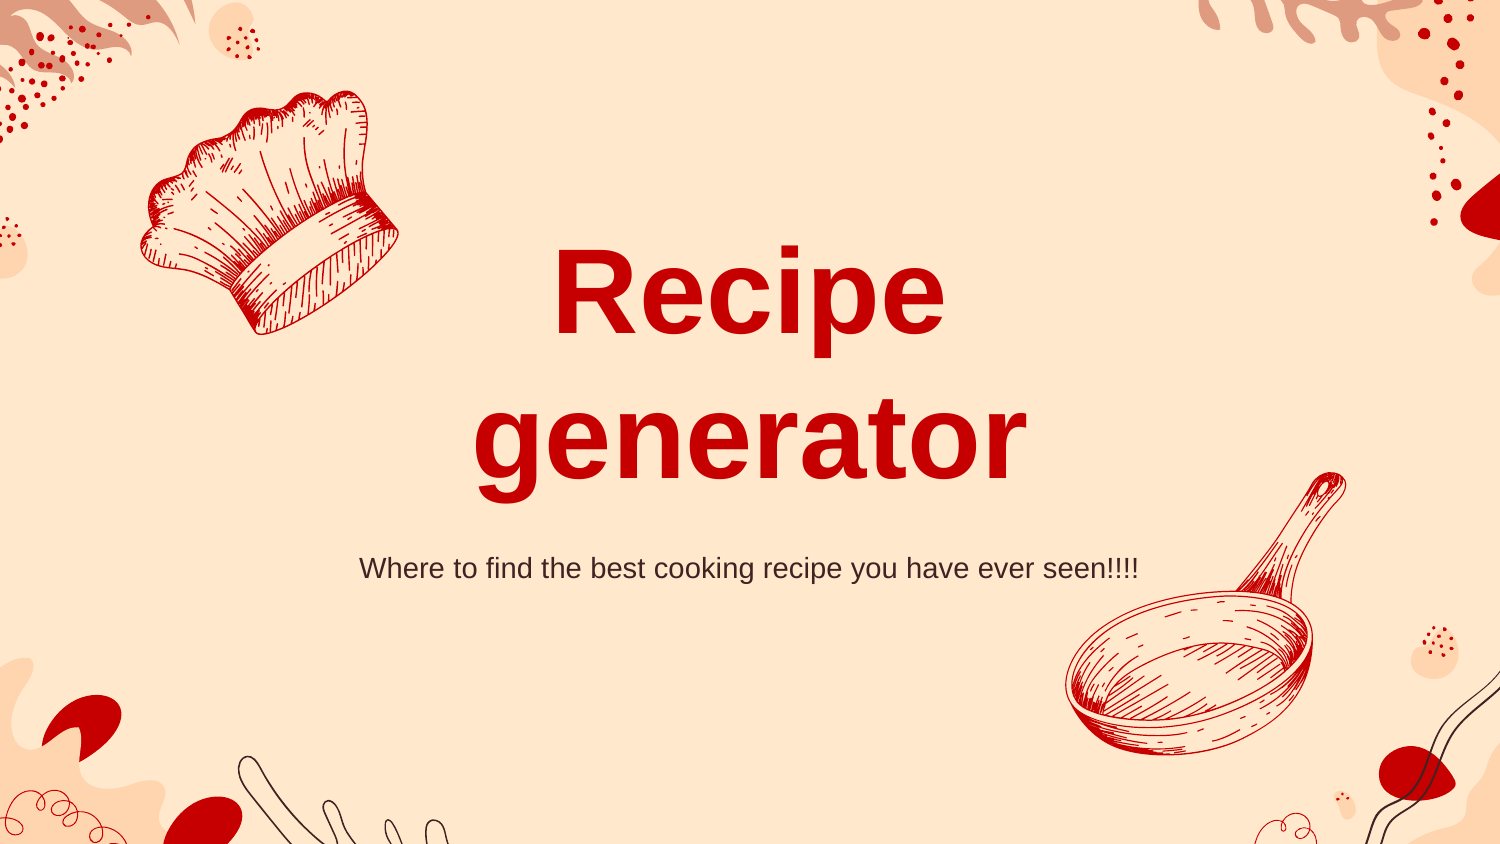

# Recipe generator
Where to find the best cooking recipe you have ever seen!!!!